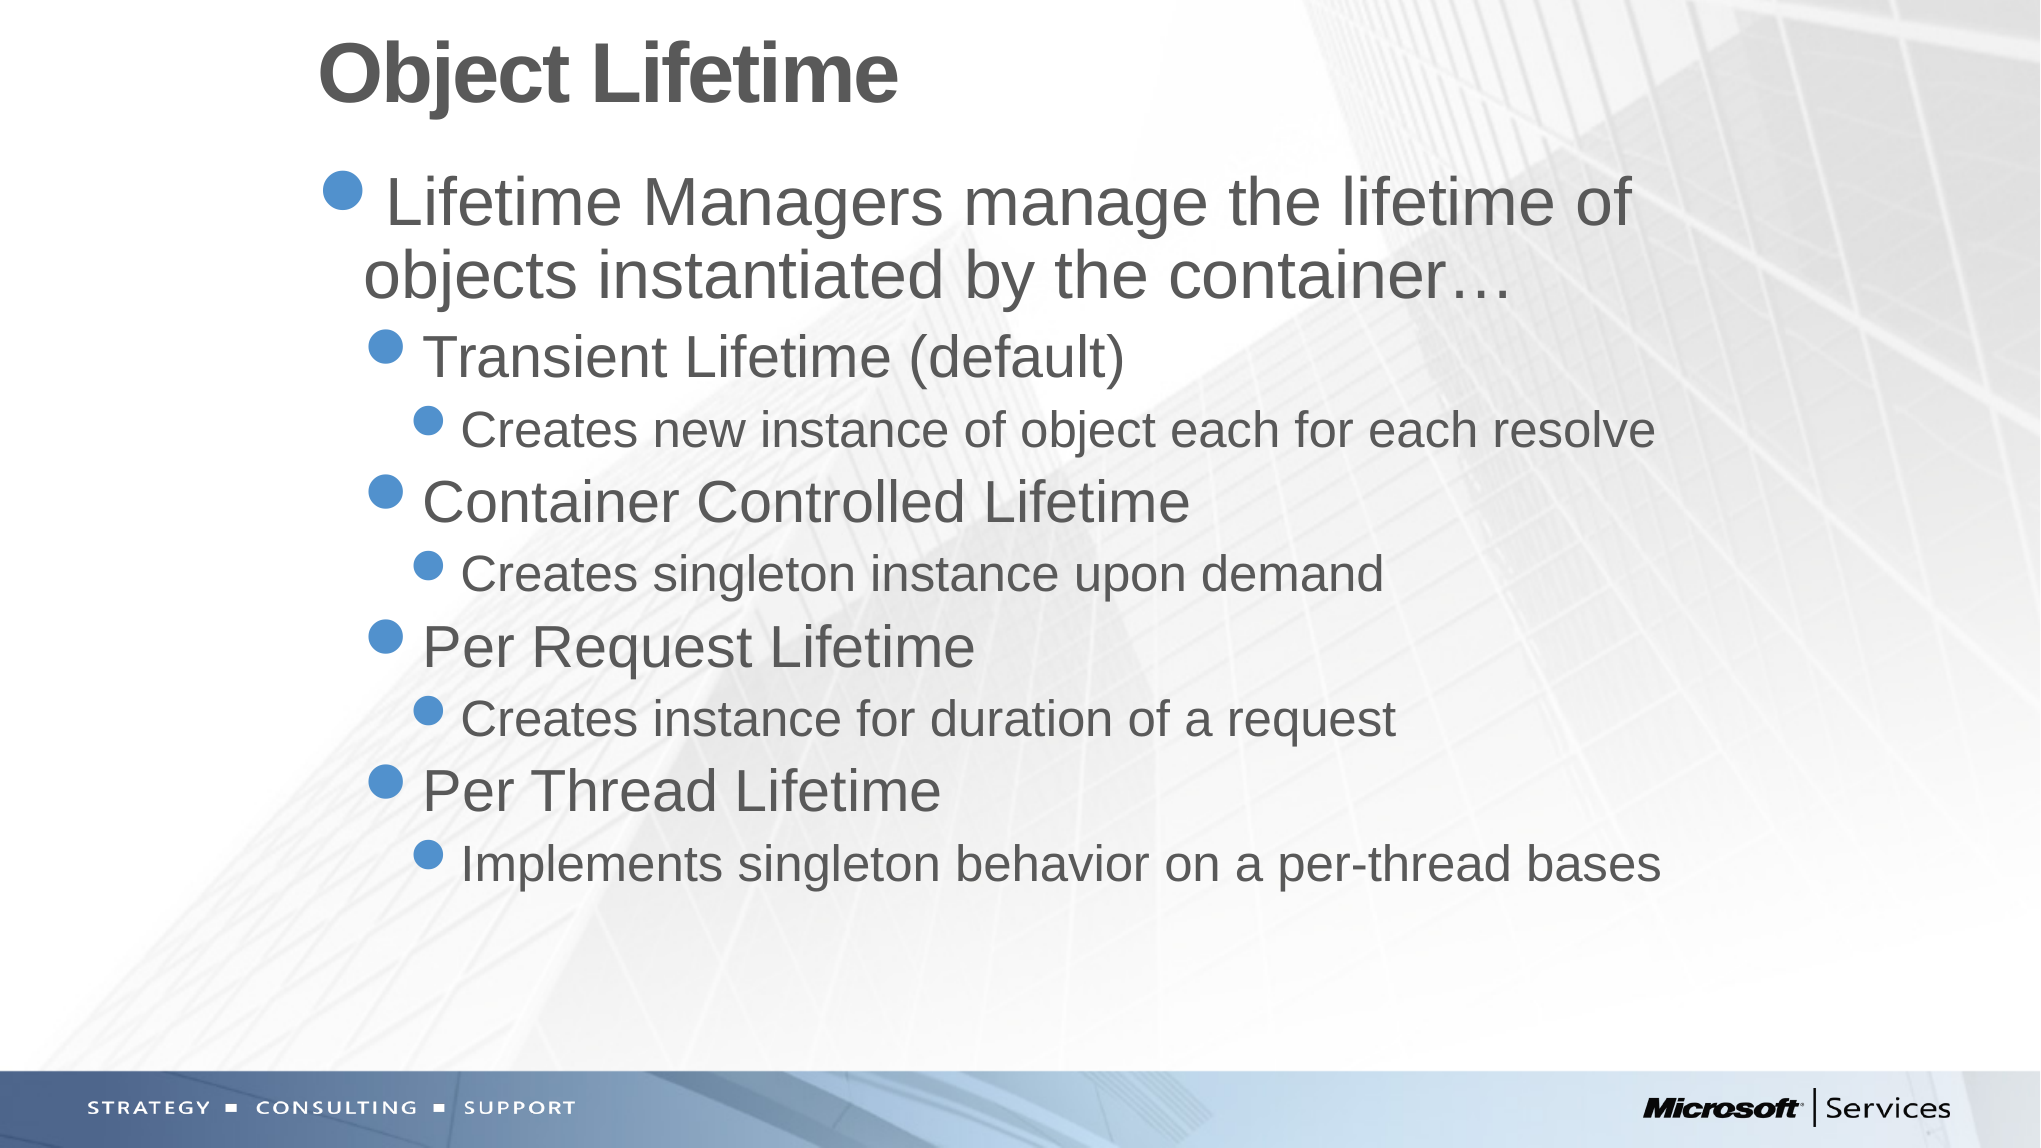

# Object Lifetime
Lifetime Managers manage the lifetime of objects instantiated by the container…
Transient Lifetime (default)
Creates new instance of object each for each resolve
Container Controlled Lifetime
Creates singleton instance upon demand
Per Request Lifetime
Creates instance for duration of a request
Per Thread Lifetime
Implements singleton behavior on a per-thread bases